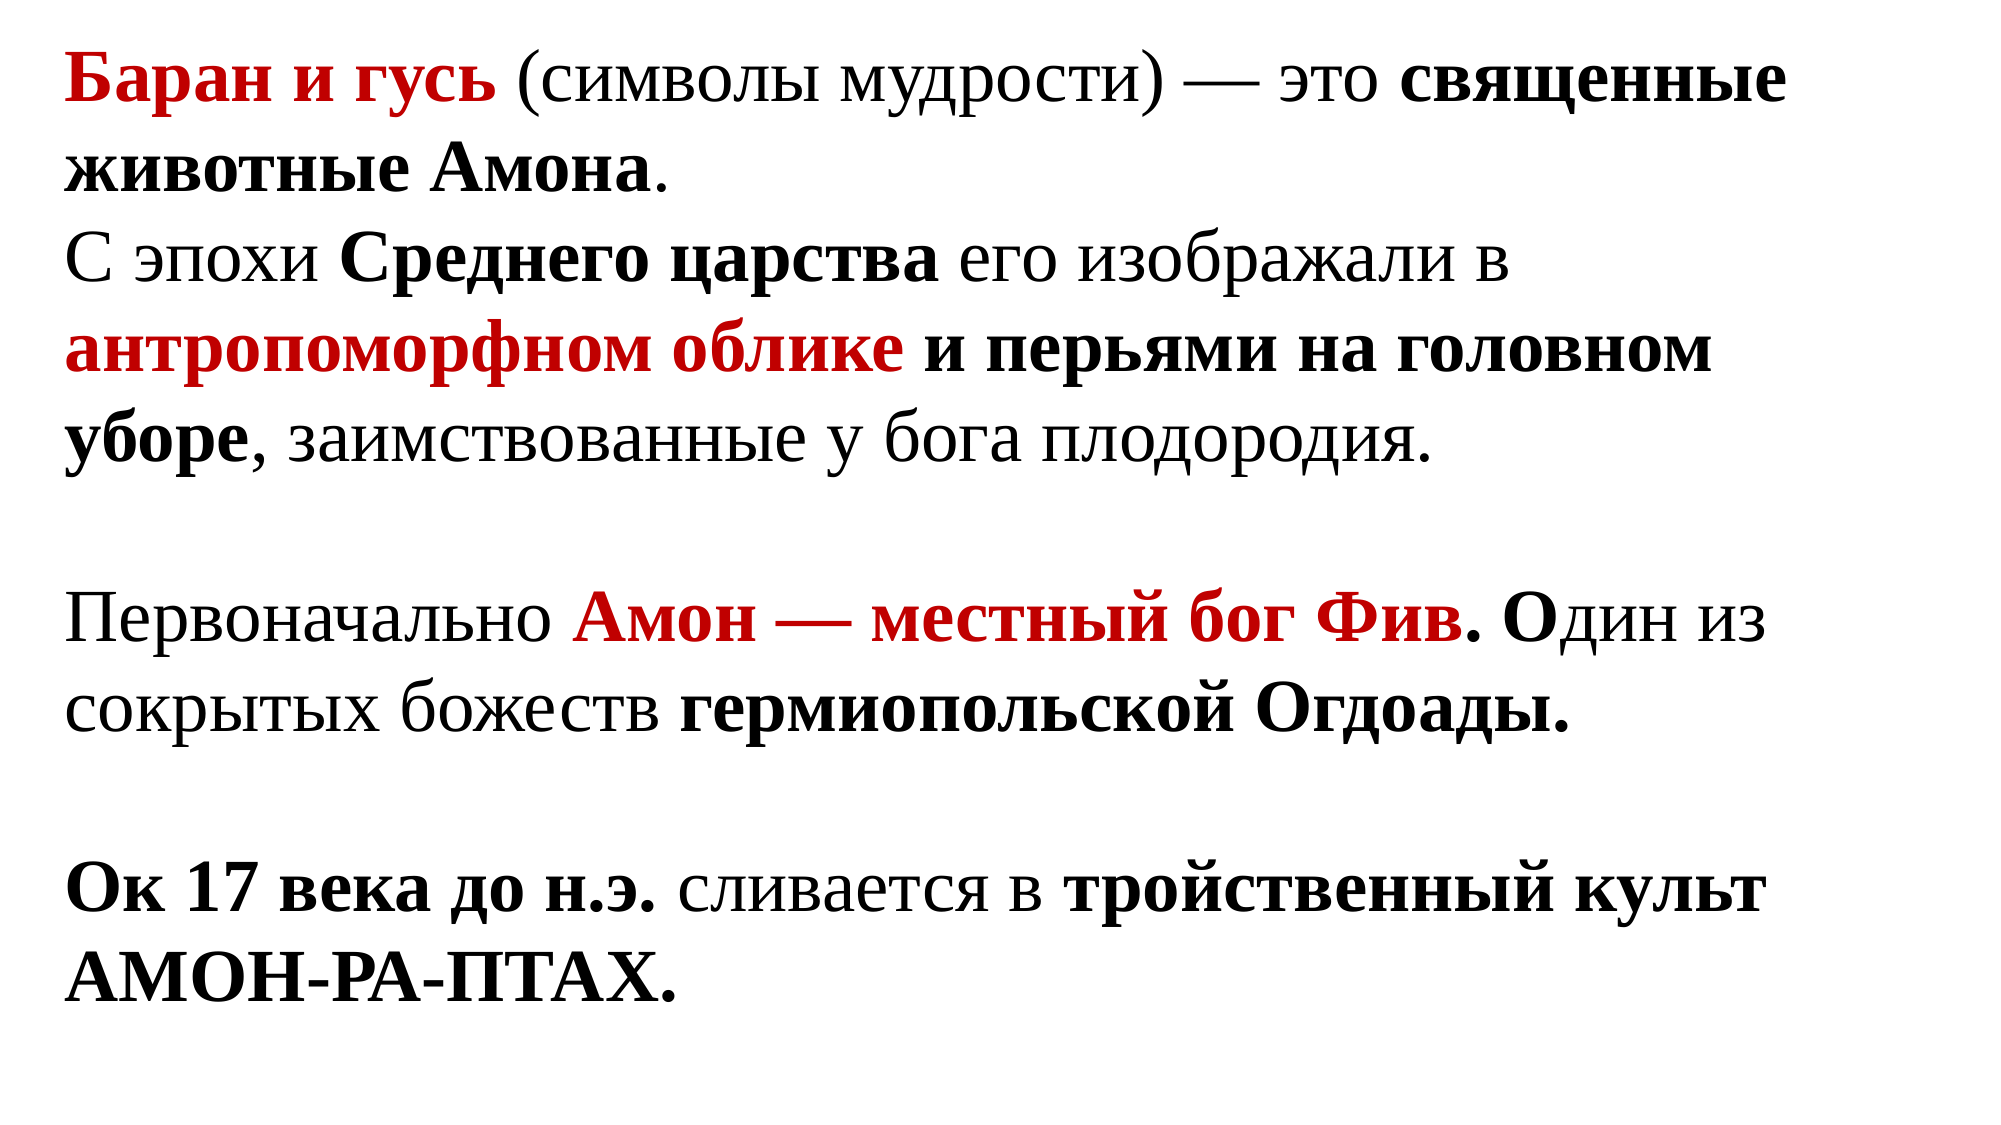

Баран и гусь (символы мудрости) — это священные животные Амона.
С эпохи Среднего царства его изображали в антропоморфном облике и перьями на головном уборе, заимствованные у бога плодородия.

Первоначально Амон — местный бог Фив. Один из сокрытых божеств гермиопольской Огдоады.

Ок 17 века до н.э. сливается в тройственный культ АМОН-РА-ПТАХ.